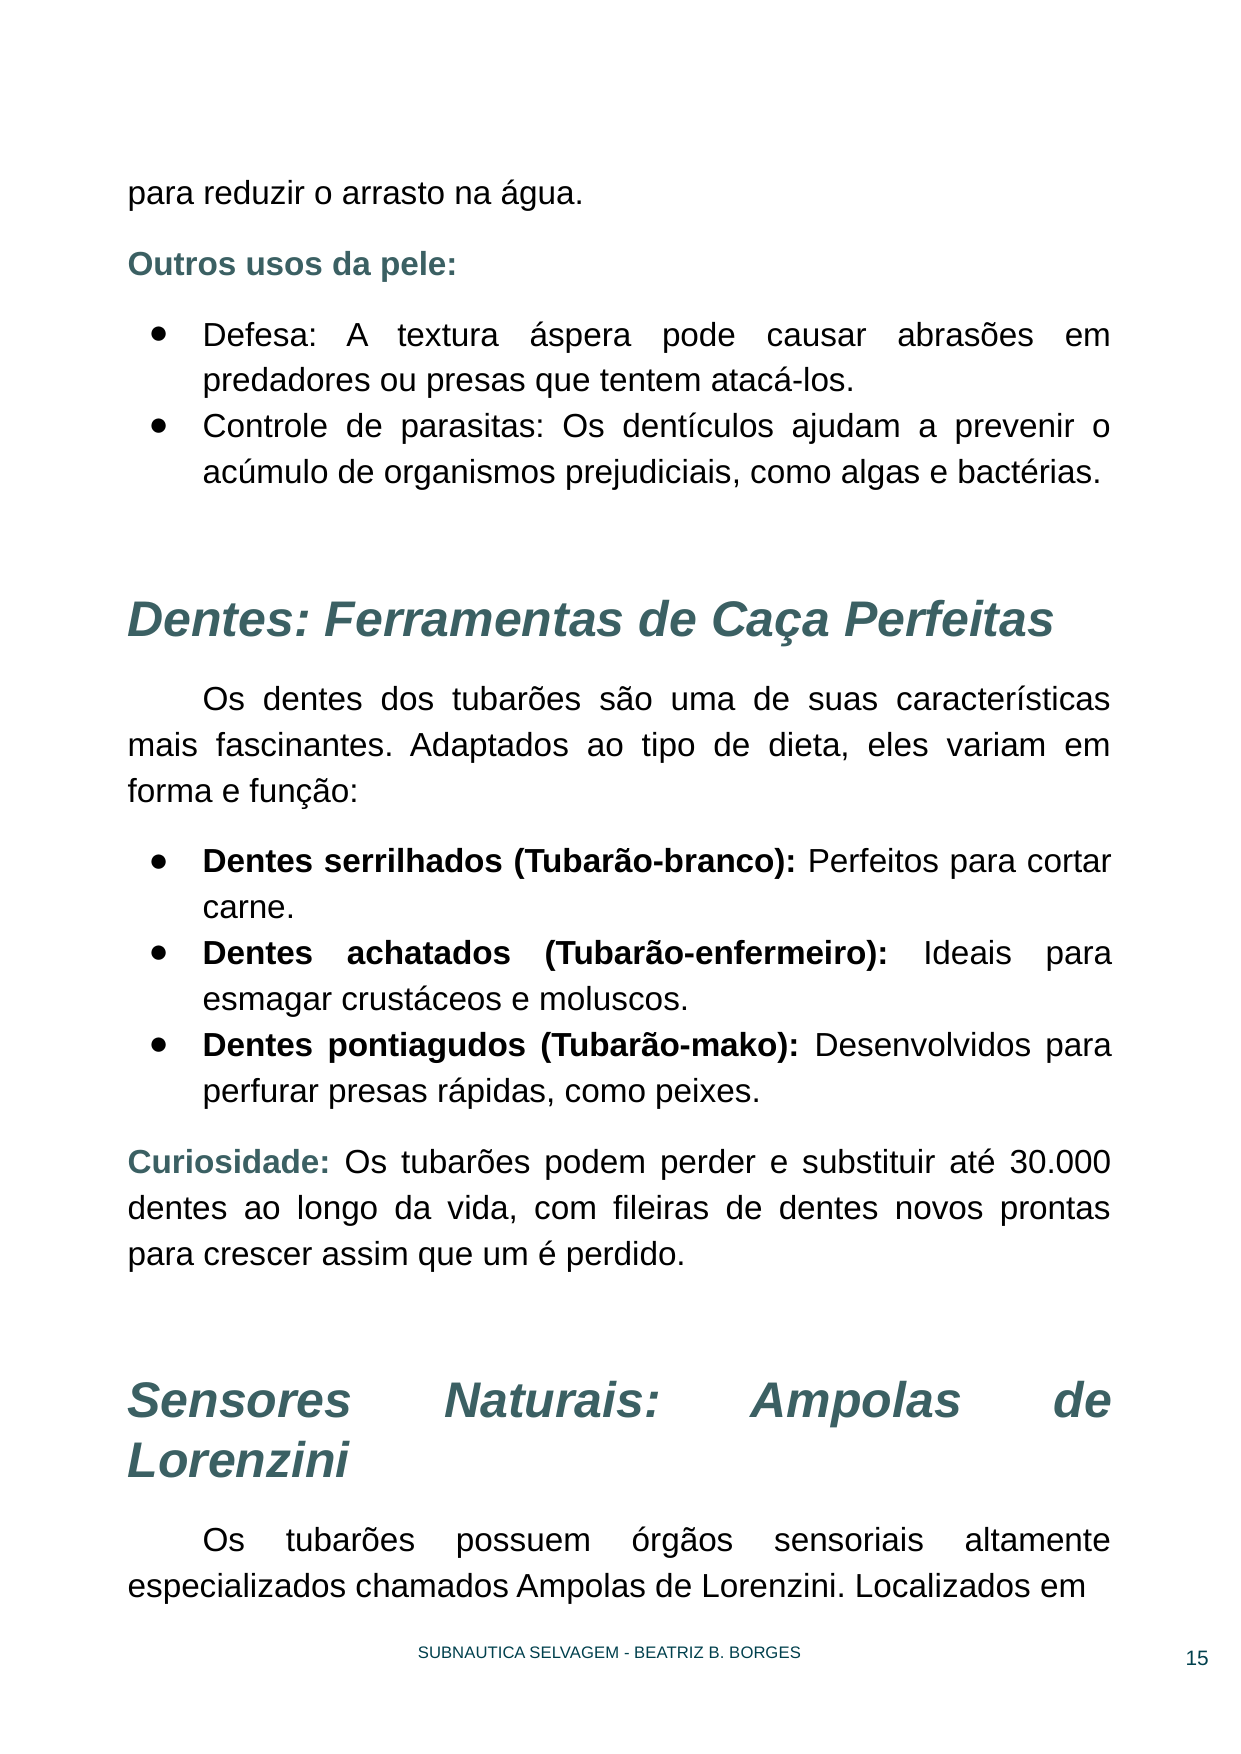

para reduzir o arrasto na água.
Outros usos da pele:
Defesa: A textura áspera pode causar abrasões em predadores ou presas que tentem atacá-los.
Controle de parasitas: Os dentículos ajudam a prevenir o acúmulo de organismos prejudiciais, como algas e bactérias.

Dentes: Ferramentas de Caça Perfeitas
Os dentes dos tubarões são uma de suas características mais fascinantes. Adaptados ao tipo de dieta, eles variam em forma e função:
Dentes serrilhados (Tubarão-branco): Perfeitos para cortar carne.
Dentes achatados (Tubarão-enfermeiro): Ideais para esmagar crustáceos e moluscos.
Dentes pontiagudos (Tubarão-mako): Desenvolvidos para perfurar presas rápidas, como peixes.
Curiosidade: Os tubarões podem perder e substituir até 30.000 dentes ao longo da vida, com fileiras de dentes novos prontas para crescer assim que um é perdido.

Sensores Naturais: Ampolas de Lorenzini
Os tubarões possuem órgãos sensoriais altamente especializados chamados Ampolas de Lorenzini. Localizados em

15
SUBNAUTICA SELVAGEM - BEATRIZ B. BORGES